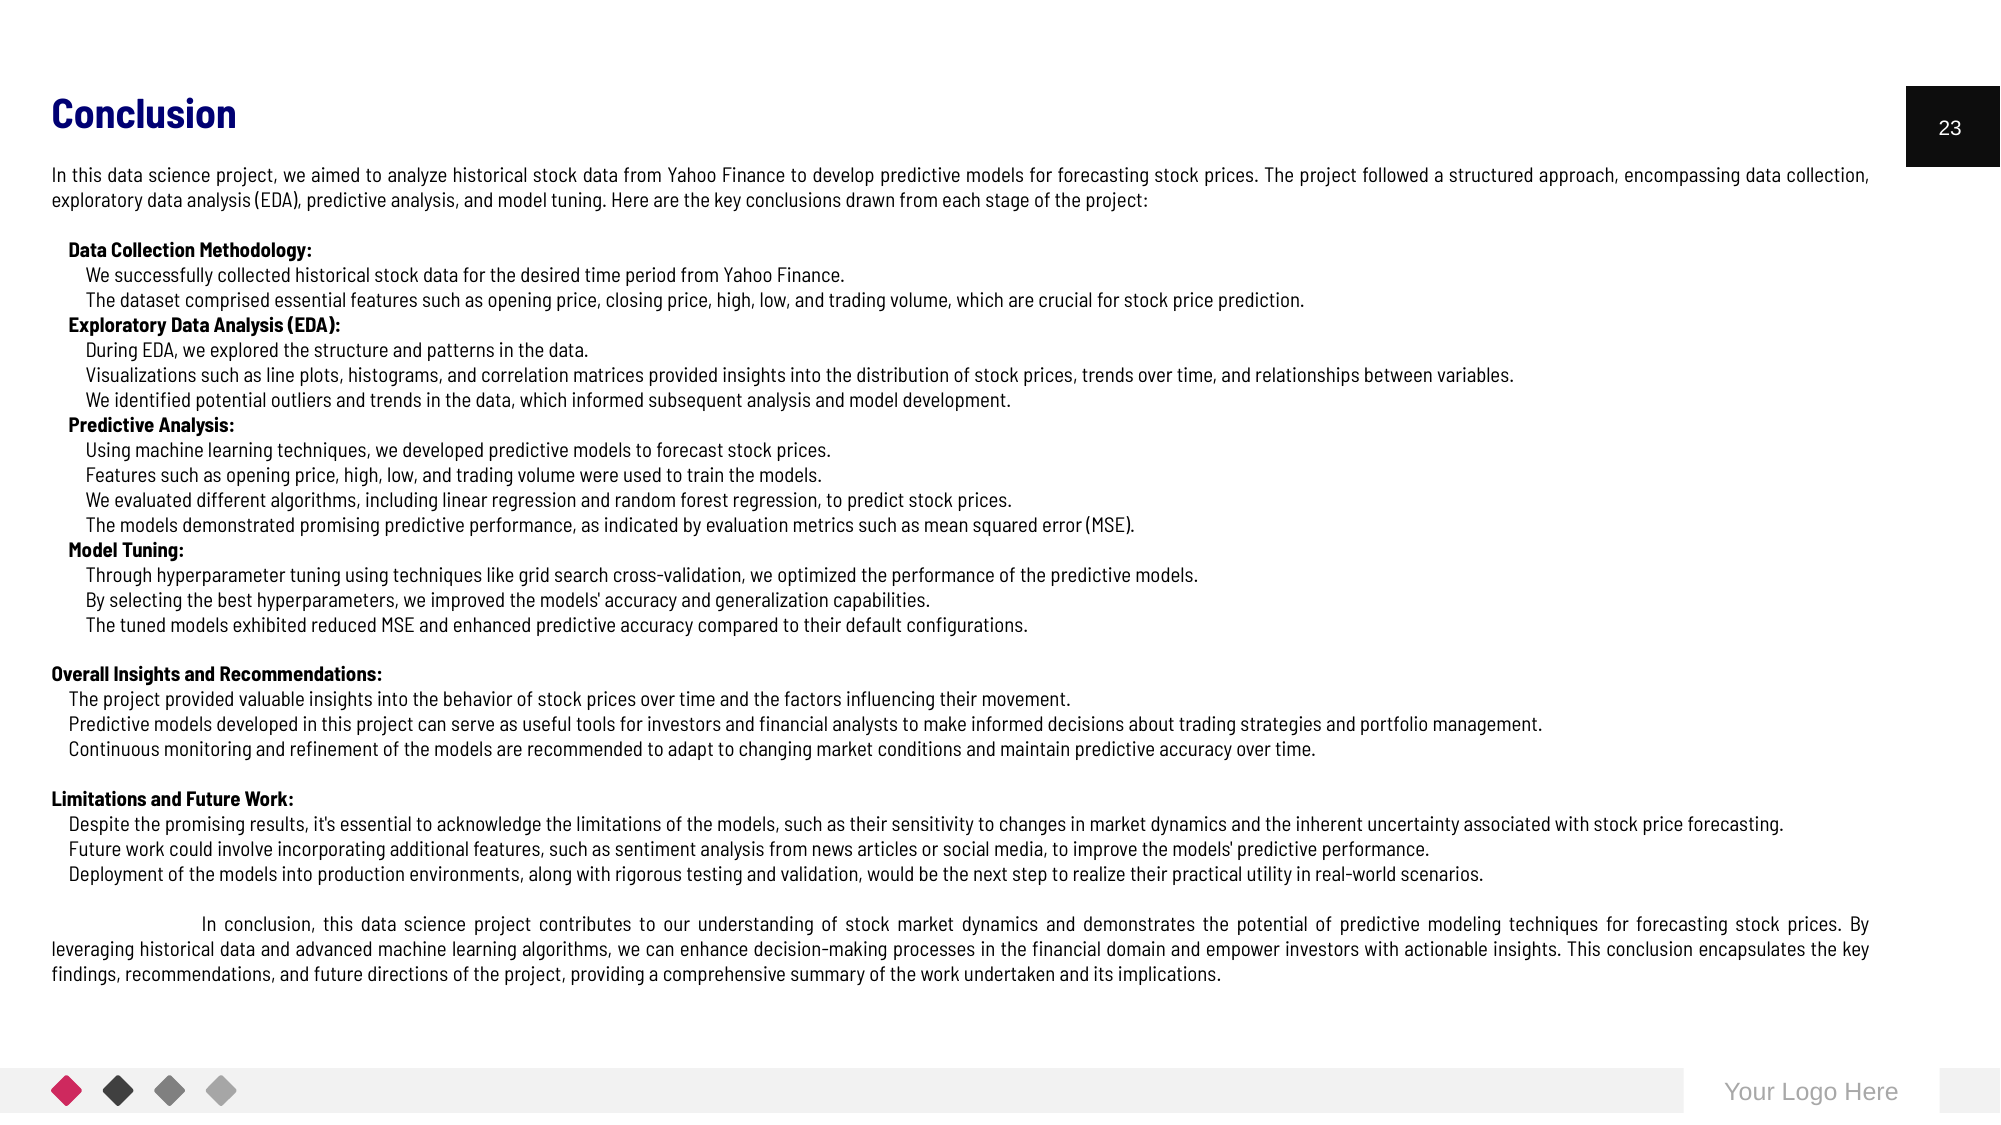

Conclusion

In this data science project, we aimed to analyze historical stock data from Yahoo Finance to develop predictive models for forecasting stock prices. The project followed a structured approach, encompassing data collection, exploratory data analysis (EDA), predictive analysis, and model tuning. Here are the key conclusions drawn from each stage of the project:

    Data Collection Methodology:
        We successfully collected historical stock data for the desired time period from Yahoo Finance.
        The dataset comprised essential features such as opening price, closing price, high, low, and trading volume, which are crucial for stock price prediction.
    Exploratory Data Analysis (EDA):
        During EDA, we explored the structure and patterns in the data.
        Visualizations such as line plots, histograms, and correlation matrices provided insights into the distribution of stock prices, trends over time, and relationships between variables.
        We identified potential outliers and trends in the data, which informed subsequent analysis and model development.
    Predictive Analysis:
        Using machine learning techniques, we developed predictive models to forecast stock prices.
        Features such as opening price, high, low, and trading volume were used to train the models.
        We evaluated different algorithms, including linear regression and random forest regression, to predict stock prices.
        The models demonstrated promising predictive performance, as indicated by evaluation metrics such as mean squared error (MSE).
    Model Tuning:
        Through hyperparameter tuning using techniques like grid search cross-validation, we optimized the performance of the predictive models.
        By selecting the best hyperparameters, we improved the models' accuracy and generalization capabilities.
        The tuned models exhibited reduced MSE and enhanced predictive accuracy compared to their default configurations.

Overall Insights and Recommendations:
    The project provided valuable insights into the behavior of stock prices over time and the factors influencing their movement.
    Predictive models developed in this project can serve as useful tools for investors and financial analysts to make informed decisions about trading strategies and portfolio management.
    Continuous monitoring and refinement of the models are recommended to adapt to changing market conditions and maintain predictive accuracy over time.

Limitations and Future Work:
    Despite the promising results, it's essential to acknowledge the limitations of the models, such as their sensitivity to changes in market dynamics and the inherent uncertainty associated with stock price forecasting.
    Future work could involve incorporating additional features, such as sentiment analysis from news articles or social media, to improve the models' predictive performance.
    Deployment of the models into production environments, along with rigorous testing and validation, would be the next step to realize their practical utility in real-world scenarios.

	In conclusion, this data science project contributes to our understanding of stock market dynamics and demonstrates the potential of predictive modeling techniques for forecasting stock prices. By leveraging historical data and advanced machine learning algorithms, we can enhance decision-making processes in the financial domain and empower investors with actionable insights. This conclusion encapsulates the key findings, recommendations, and future directions of the project, providing a comprehensive summary of the work undertaken and its implications.
23
Your Logo Here